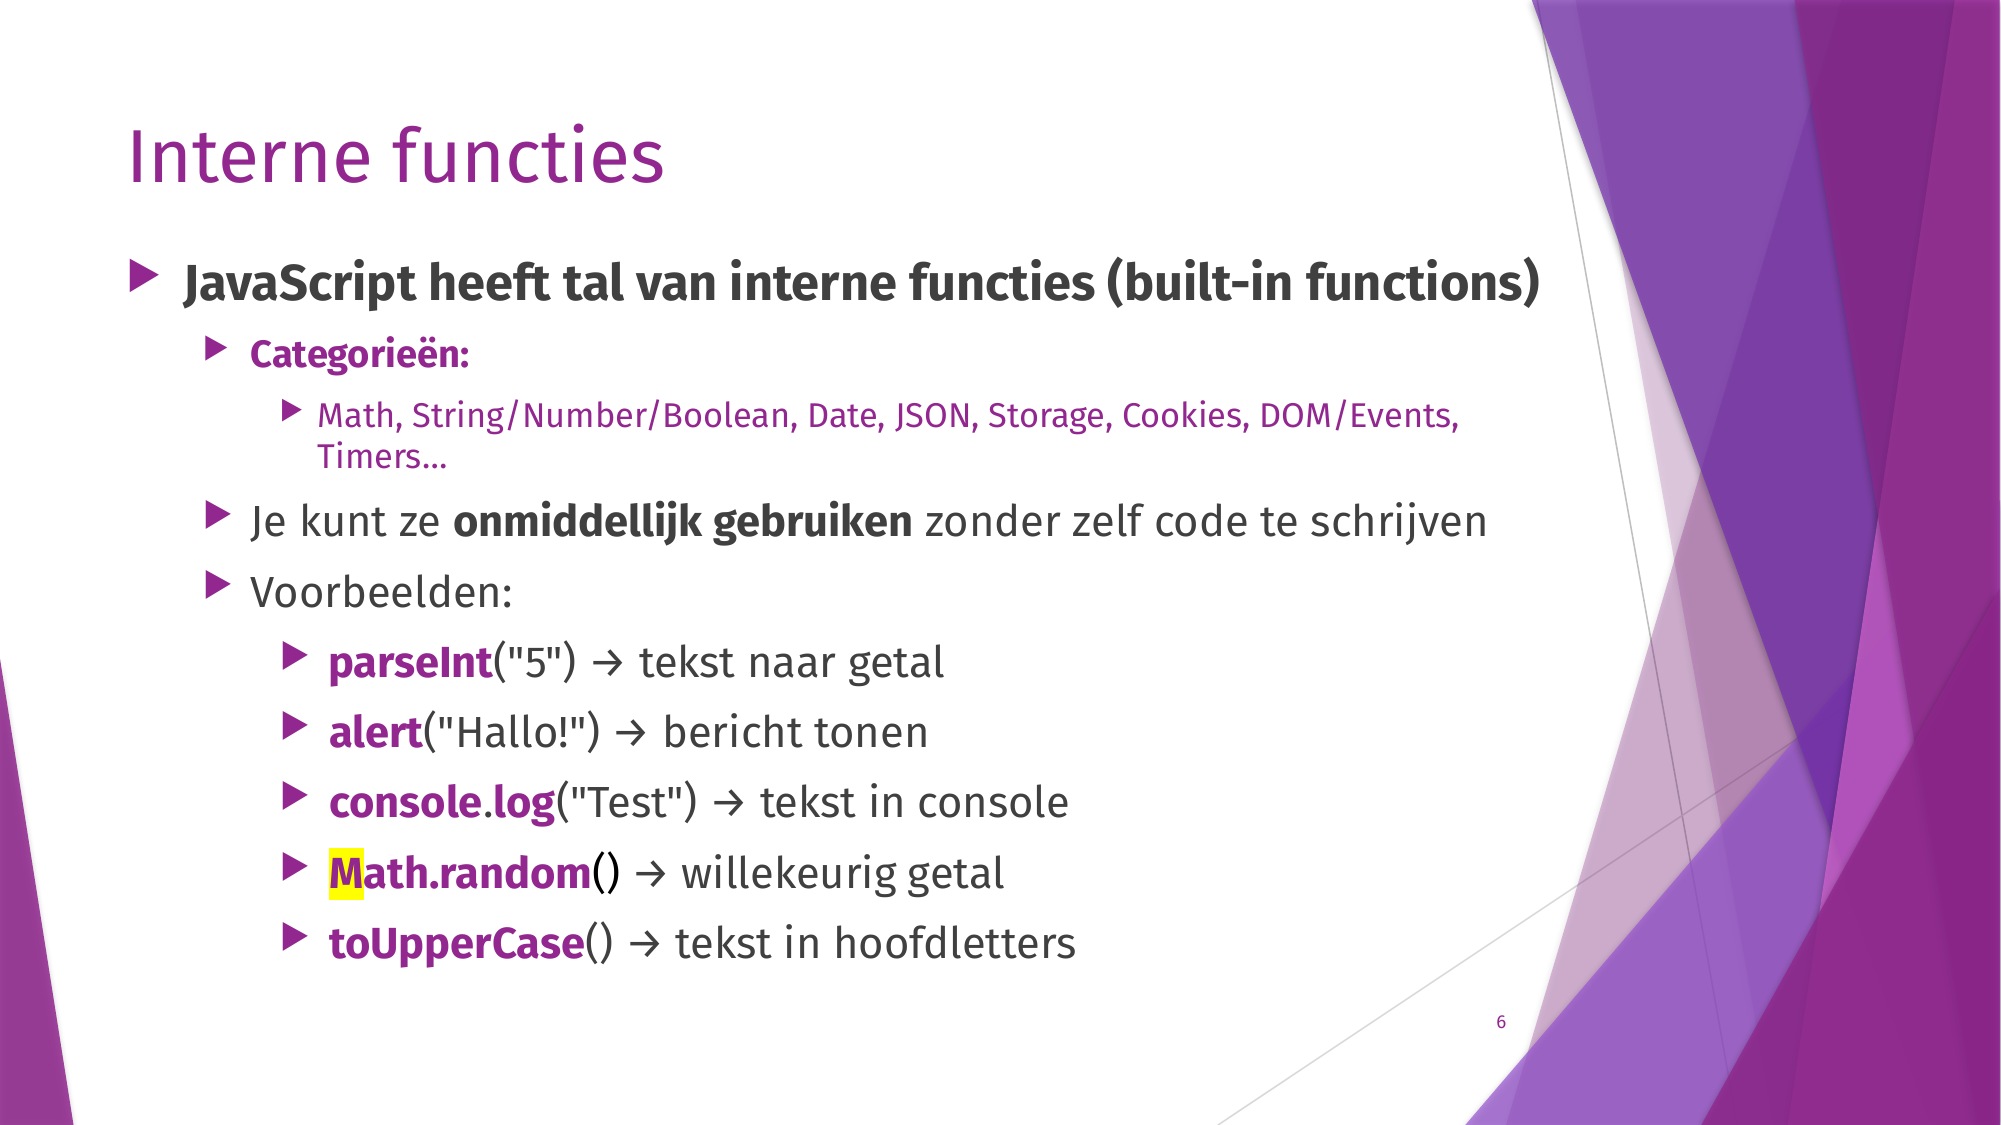

# Interne functies
JavaScript heeft tal van interne functies (built-in functions)
Categorieën:
Math, String/Number/Boolean, Date, JSON, Storage, Cookies, DOM/Events, Timers…
Je kunt ze onmiddellijk gebruiken zonder zelf code te schrijven
Voorbeelden:
 parseInt("5") → tekst naar getal
 alert("Hallo!") → bericht tonen
 console.log("Test") → tekst in console
 Math.random() → willekeurig getal
 toUpperCase() → tekst in hoofdletters

6